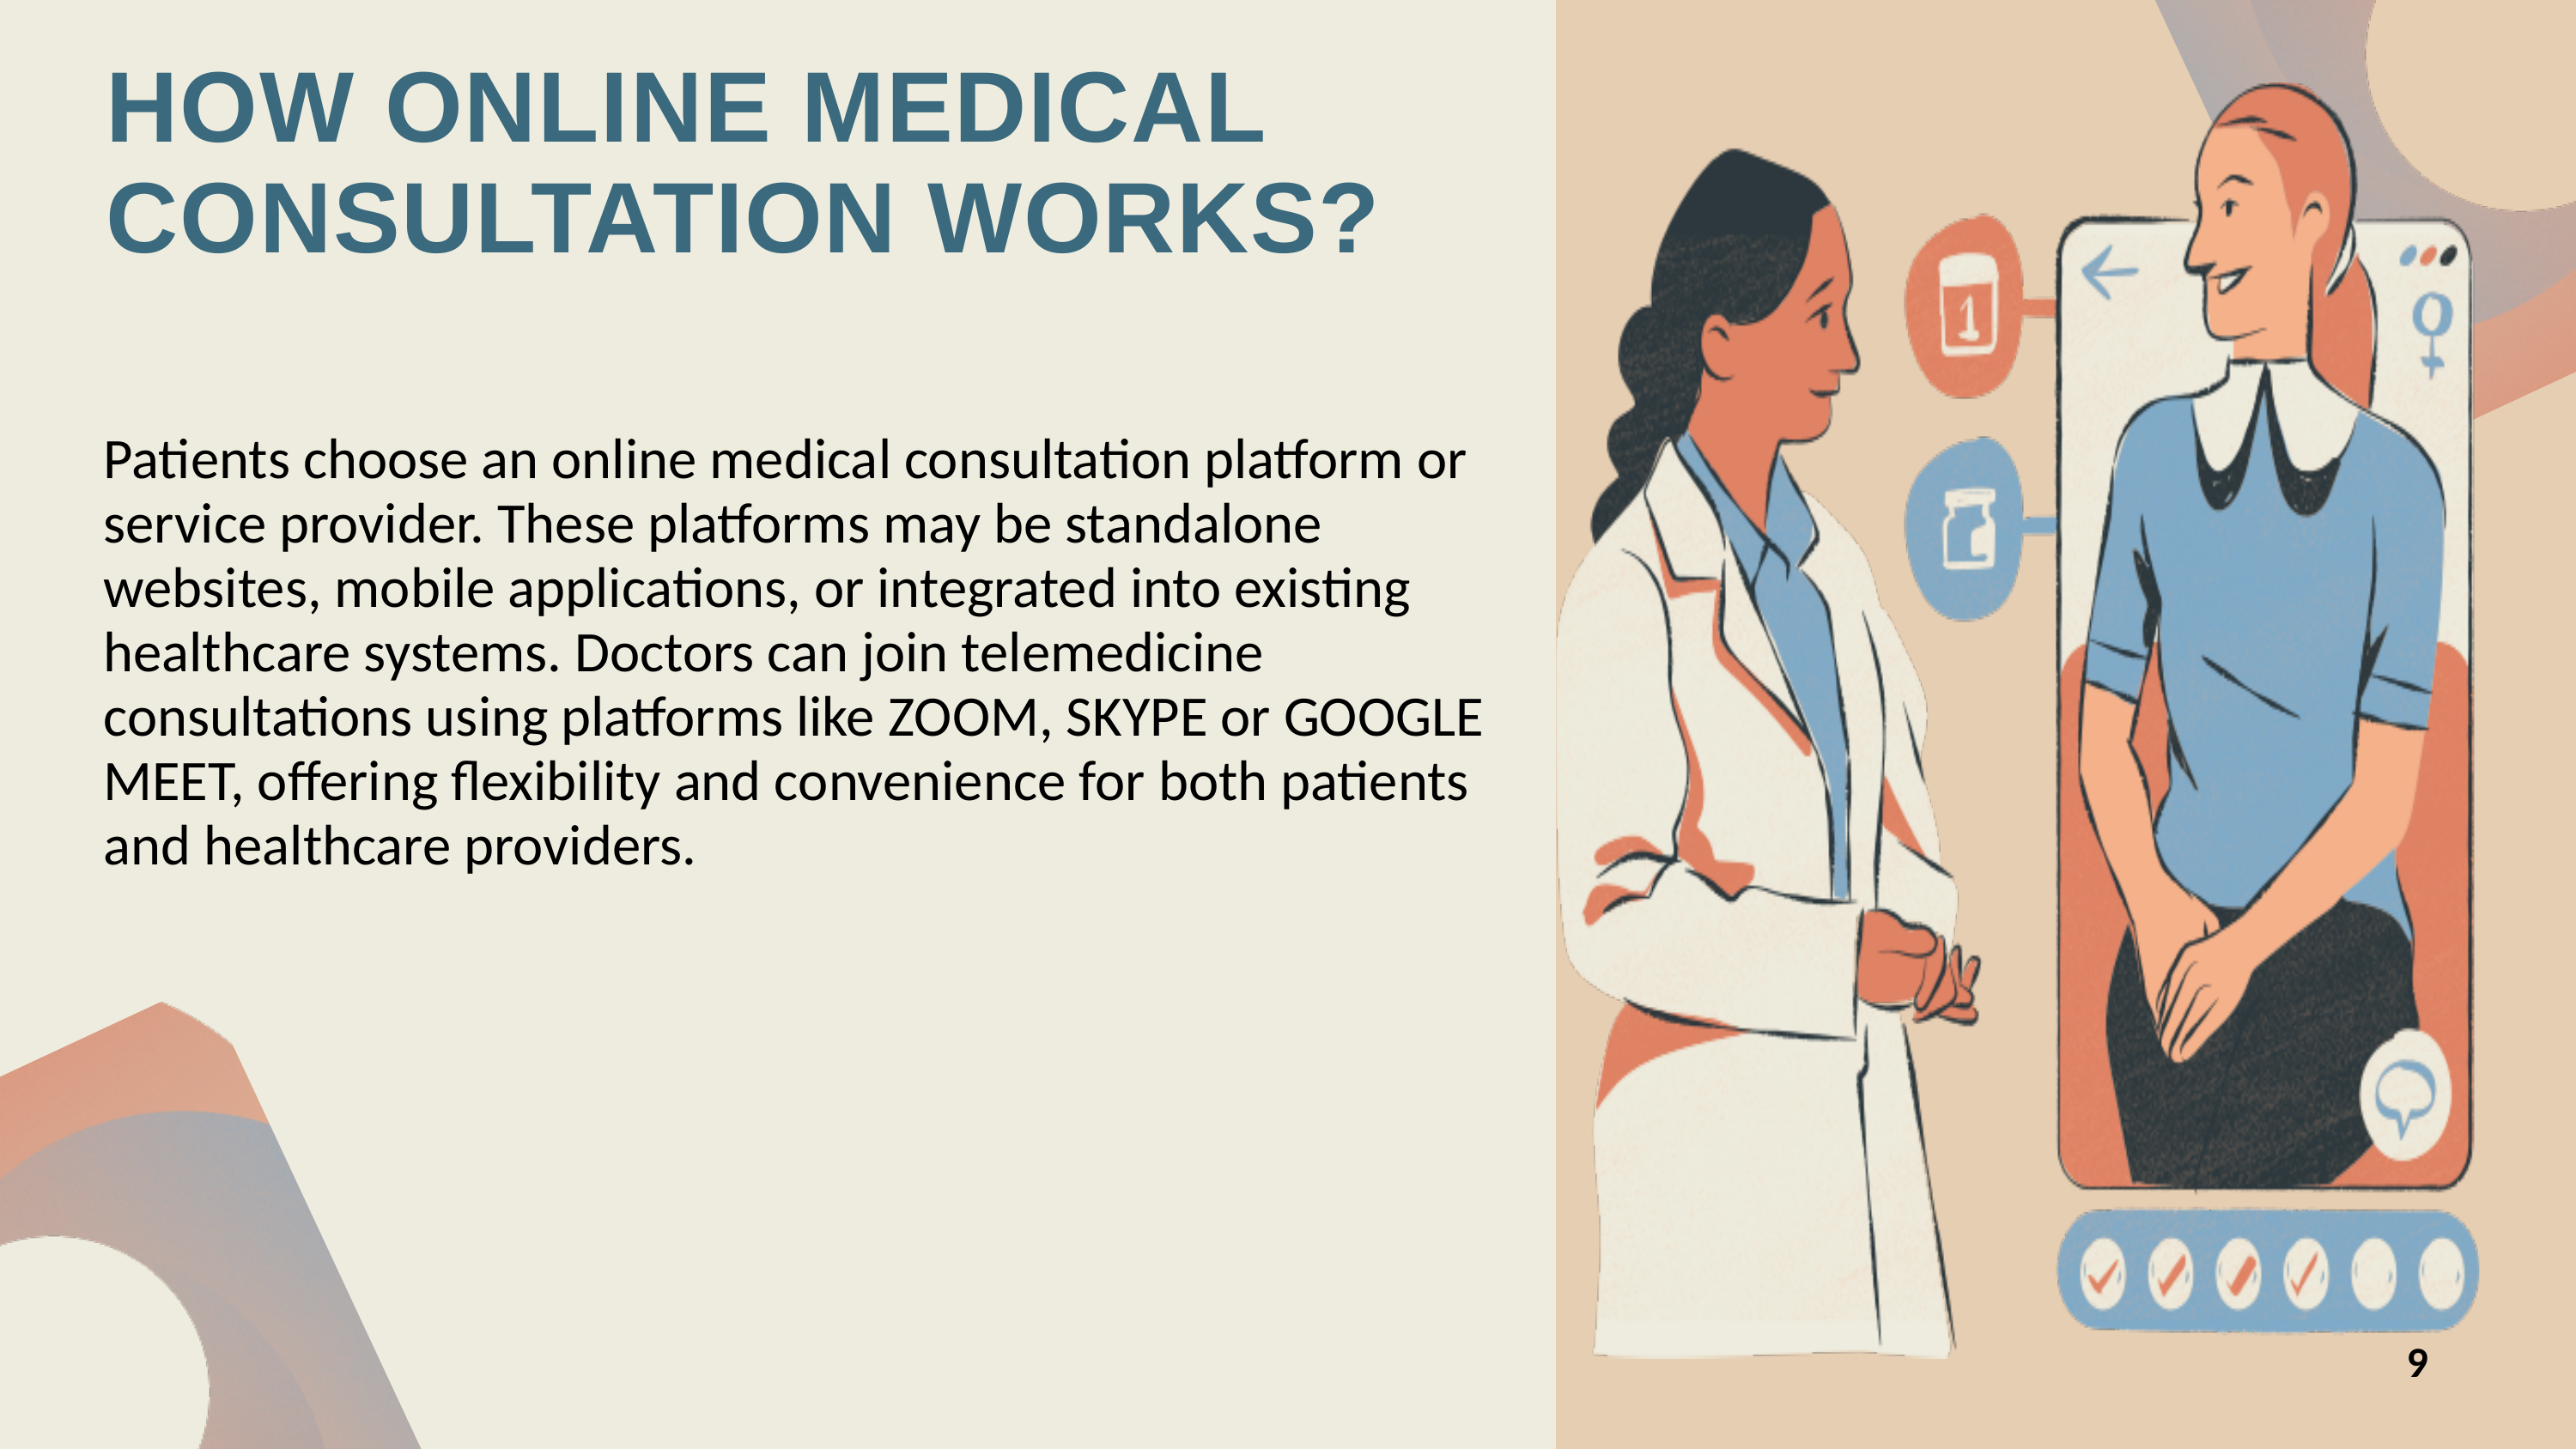

HOW ONLINE MEDICAL CONSULTATION WORKS?

Patients choose an online medical consultation platform or service provider. These platforms may be standalone websites, mobile applications, or integrated into existing healthcare systems. Doctors can join telemedicine consultations using platforms like ZOOM, SKYPE or GOOGLE MEET, offering flexibility and convenience for both patients and healthcare providers.

9